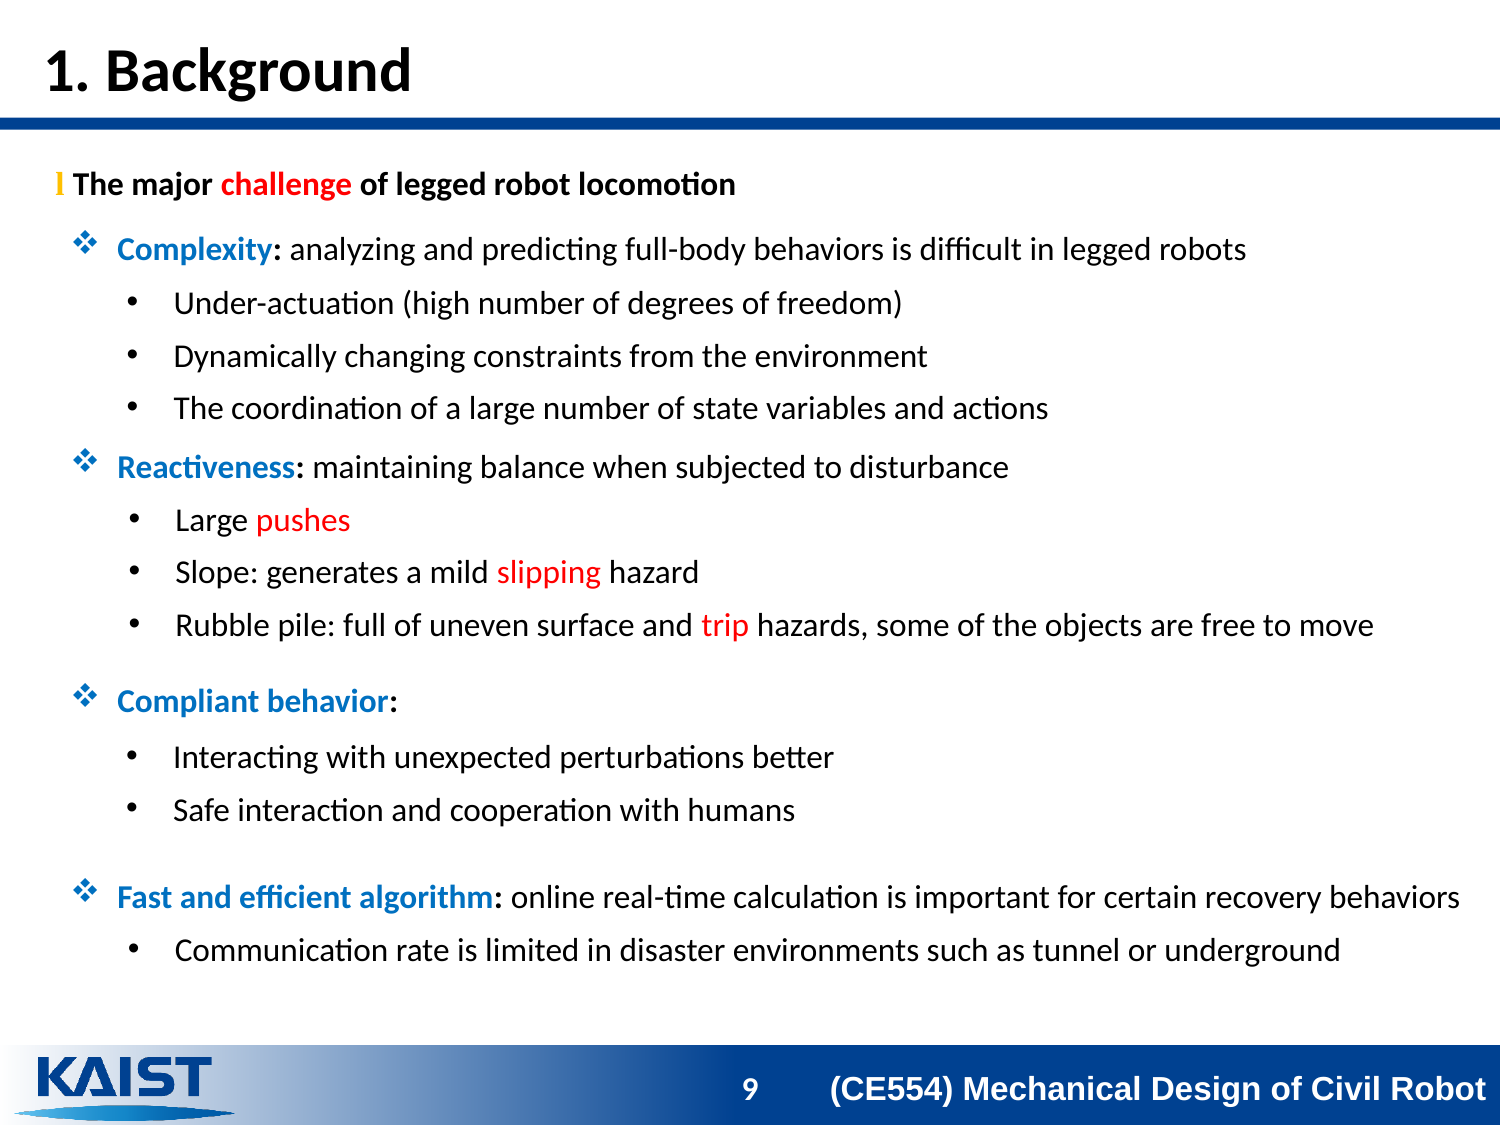

# 1. Background
l The major challenge of legged robot locomotion
Complexity: analyzing and predicting full-body behaviors is difficult in legged robots
Under-actuation (high number of degrees of freedom)
Dynamically changing constraints from the environment
The coordination of a large number of state variables and actions
Reactiveness: maintaining balance when subjected to disturbance
Large pushes
Slope: generates a mild slipping hazard
Rubble pile: full of uneven surface and trip hazards, some of the objects are free to move
Compliant behavior:
Interacting with unexpected perturbations better
Safe interaction and cooperation with humans
Fast and efficient algorithm: online real-time calculation is important for certain recovery behaviors
Communication rate is limited in disaster environments such as tunnel or underground